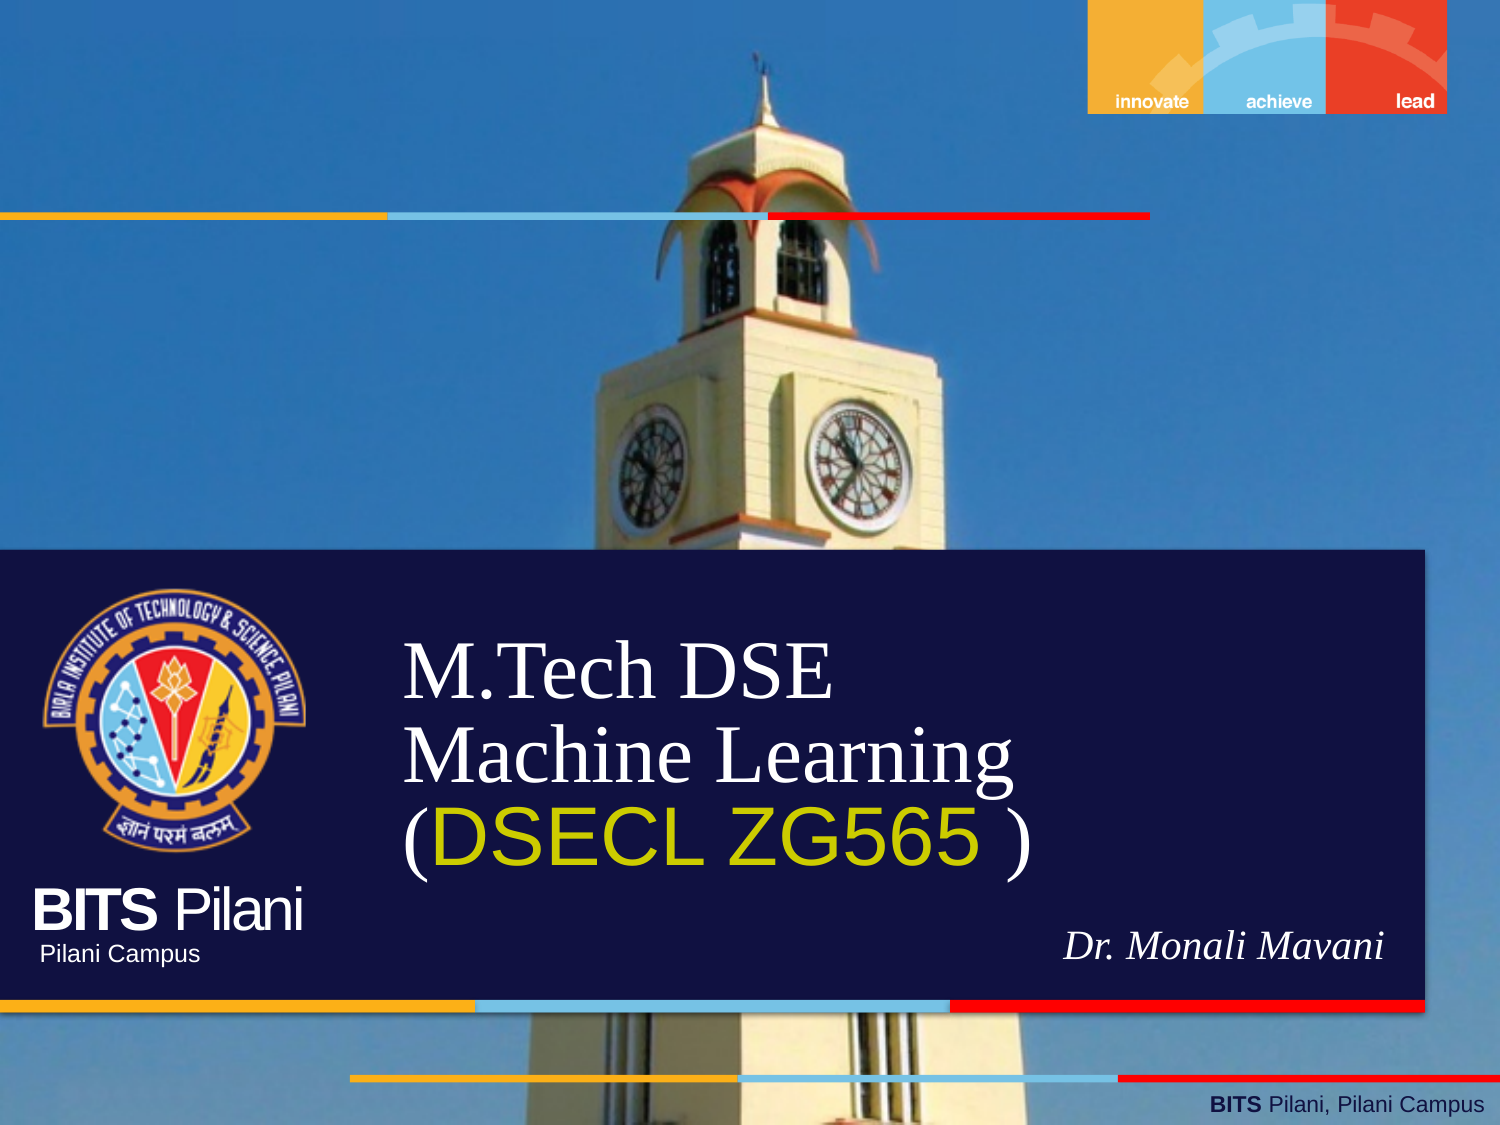

# M.Tech DSE Machine Learning (DSECL ZG565 )
Dr. Monali Mavani